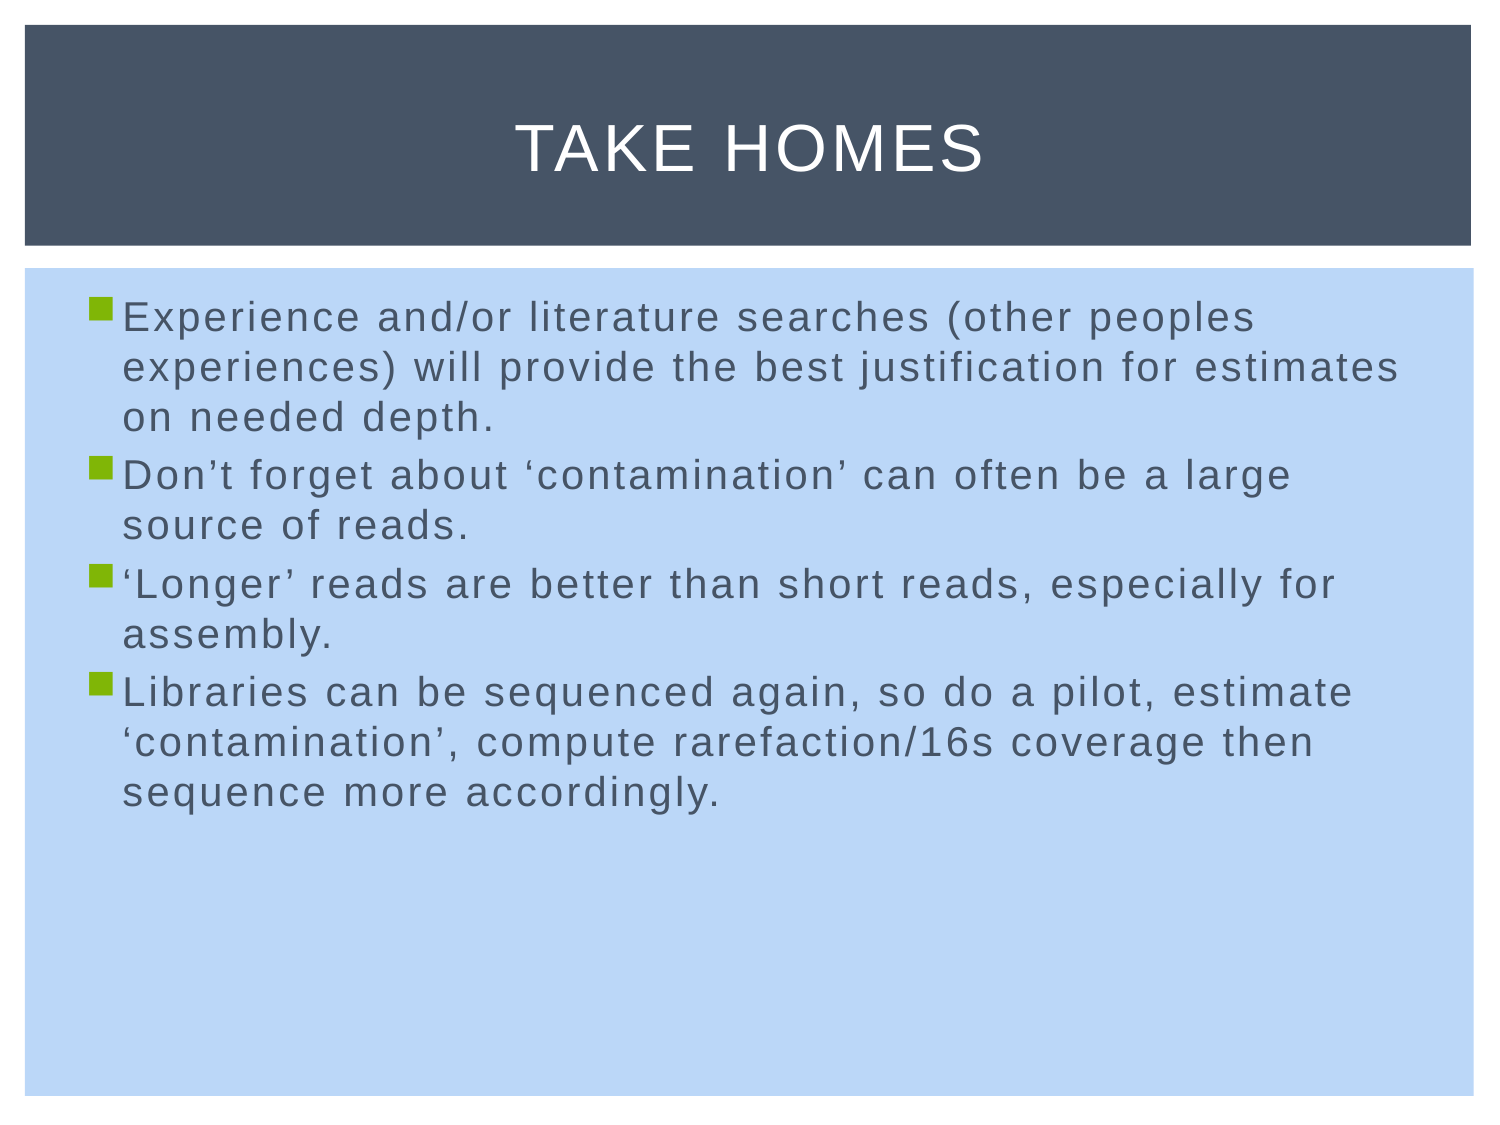

# Take HOmes
Experience and/or literature searches (other peoples experiences) will provide the best justification for estimates on needed depth.
Don’t forget about ‘contamination’ can often be a large source of reads.
‘Longer’ reads are better than short reads, especially for assembly.
Libraries can be sequenced again, so do a pilot, estimate ‘contamination’, compute rarefaction/16s coverage then sequence more accordingly.